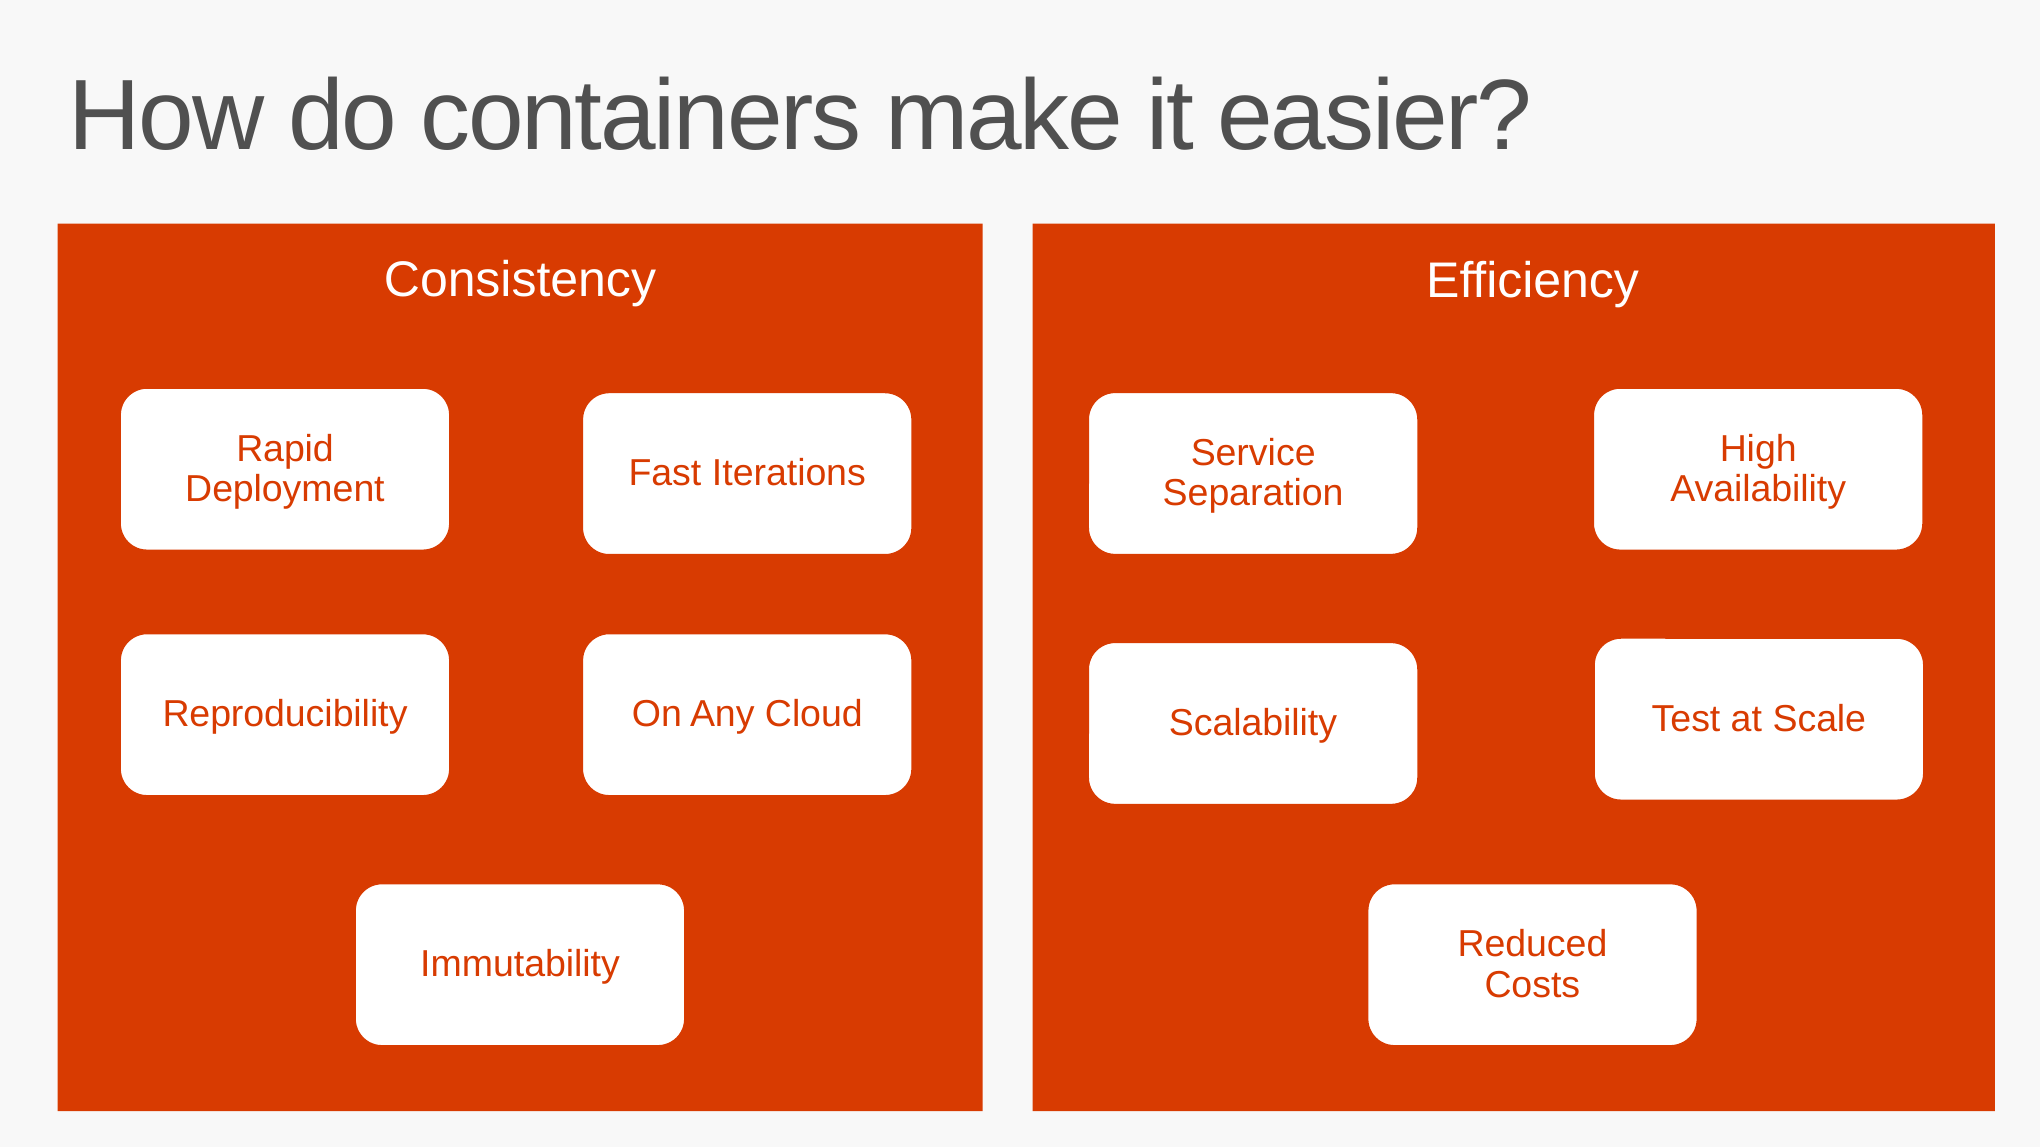

# How do containers make it easier?
Consistency
Efficiency

Rapid
Deployment
High Availability
Service Separation
Fast Iterations
Reproducibility
On Any Cloud
Test at Scale
Scalability
Immutability
Reduced Costs